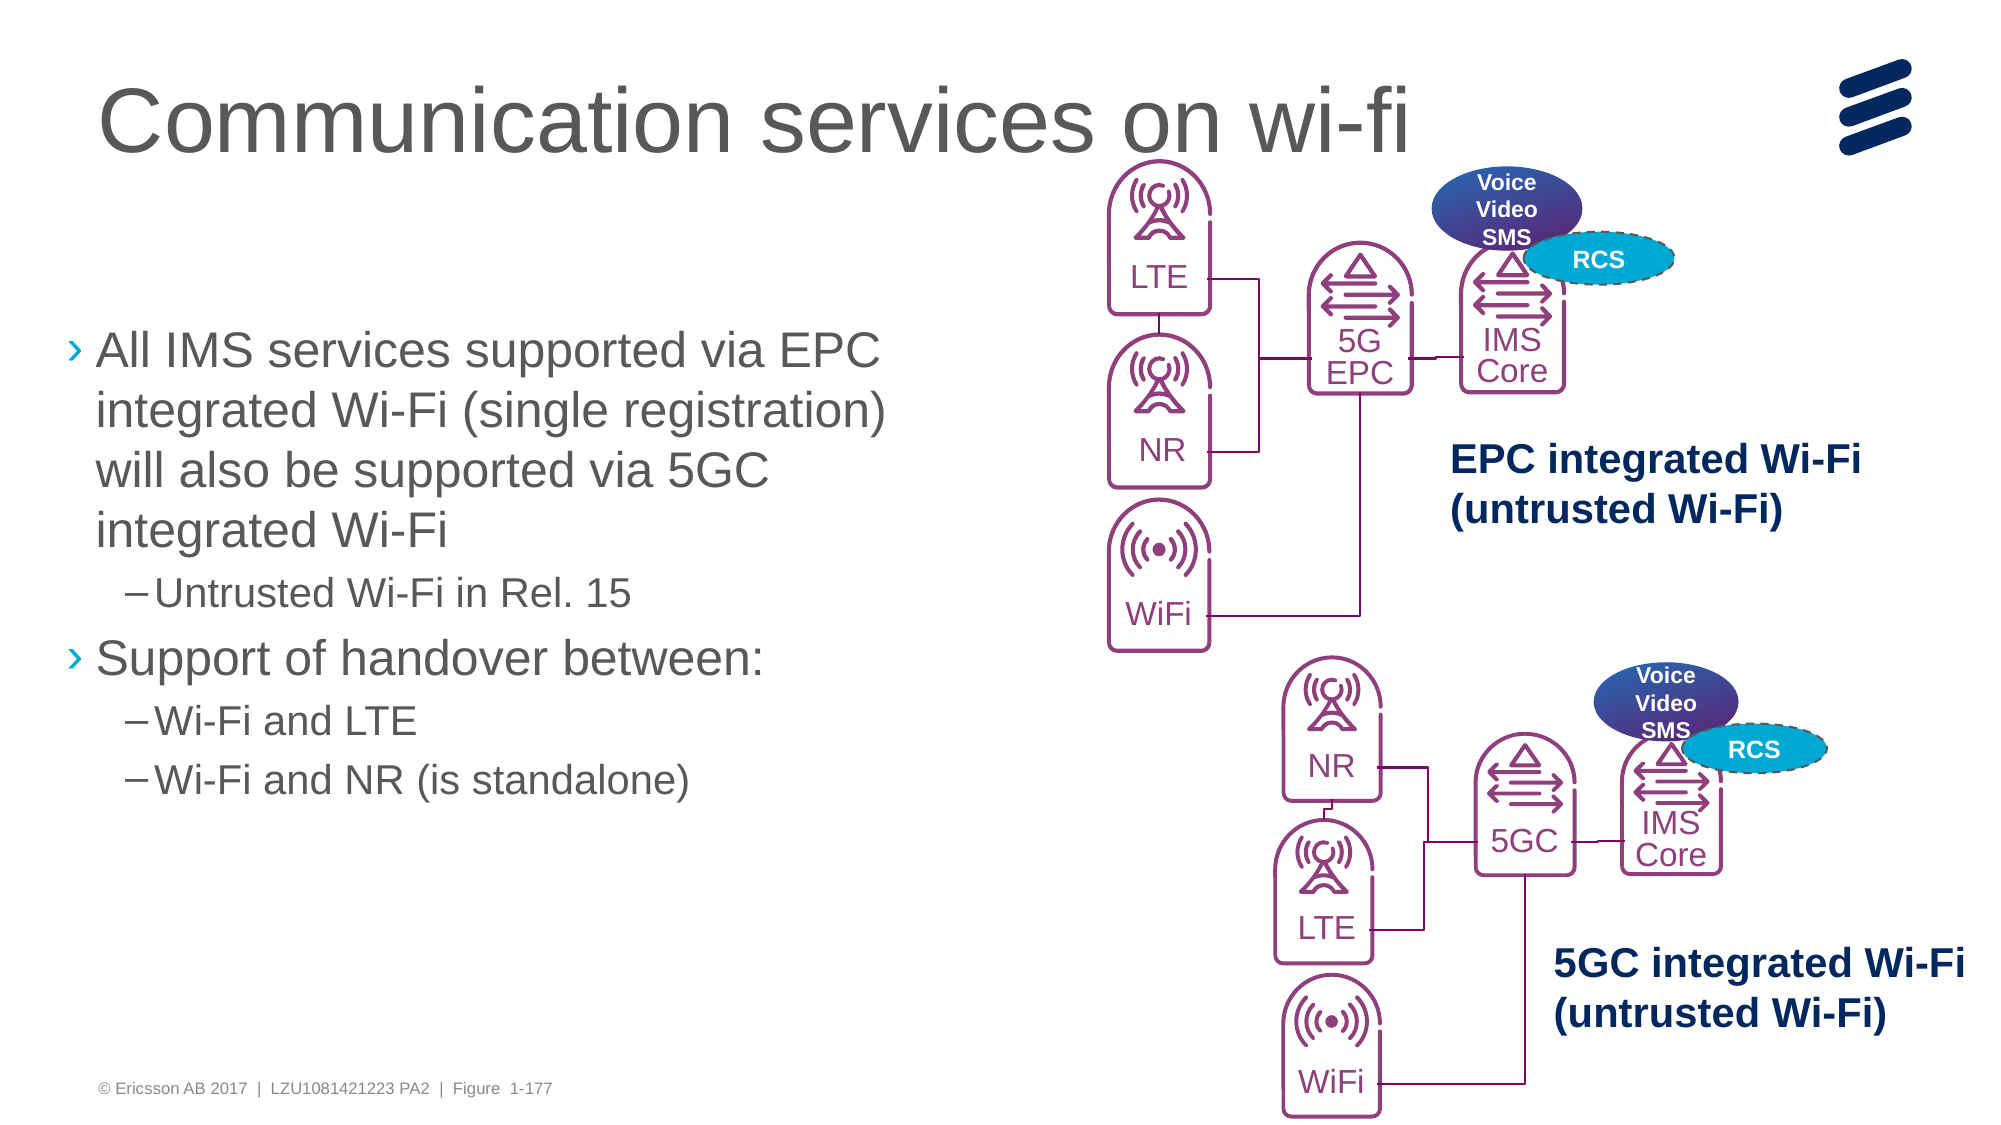

# Communication services on wi-fi

LTE
Voice
Video
SMS
RCS

IMS Core

5G
EPC

 NR

WiFi
All IMS services supported via EPC integrated Wi-Fi (single registration) will also be supported via 5GC integrated Wi-Fi
Untrusted Wi-Fi in Rel. 15
Support of handover between:
Wi-Fi and LTE
Wi-Fi and NR (is standalone)

EPC integrated Wi-Fi (untrusted Wi-Fi)

NR
Voice
Video
SMS
RCS

IMS Core

5GC

 LTE

WiFi
5GC integrated Wi-Fi
(untrusted Wi-Fi)